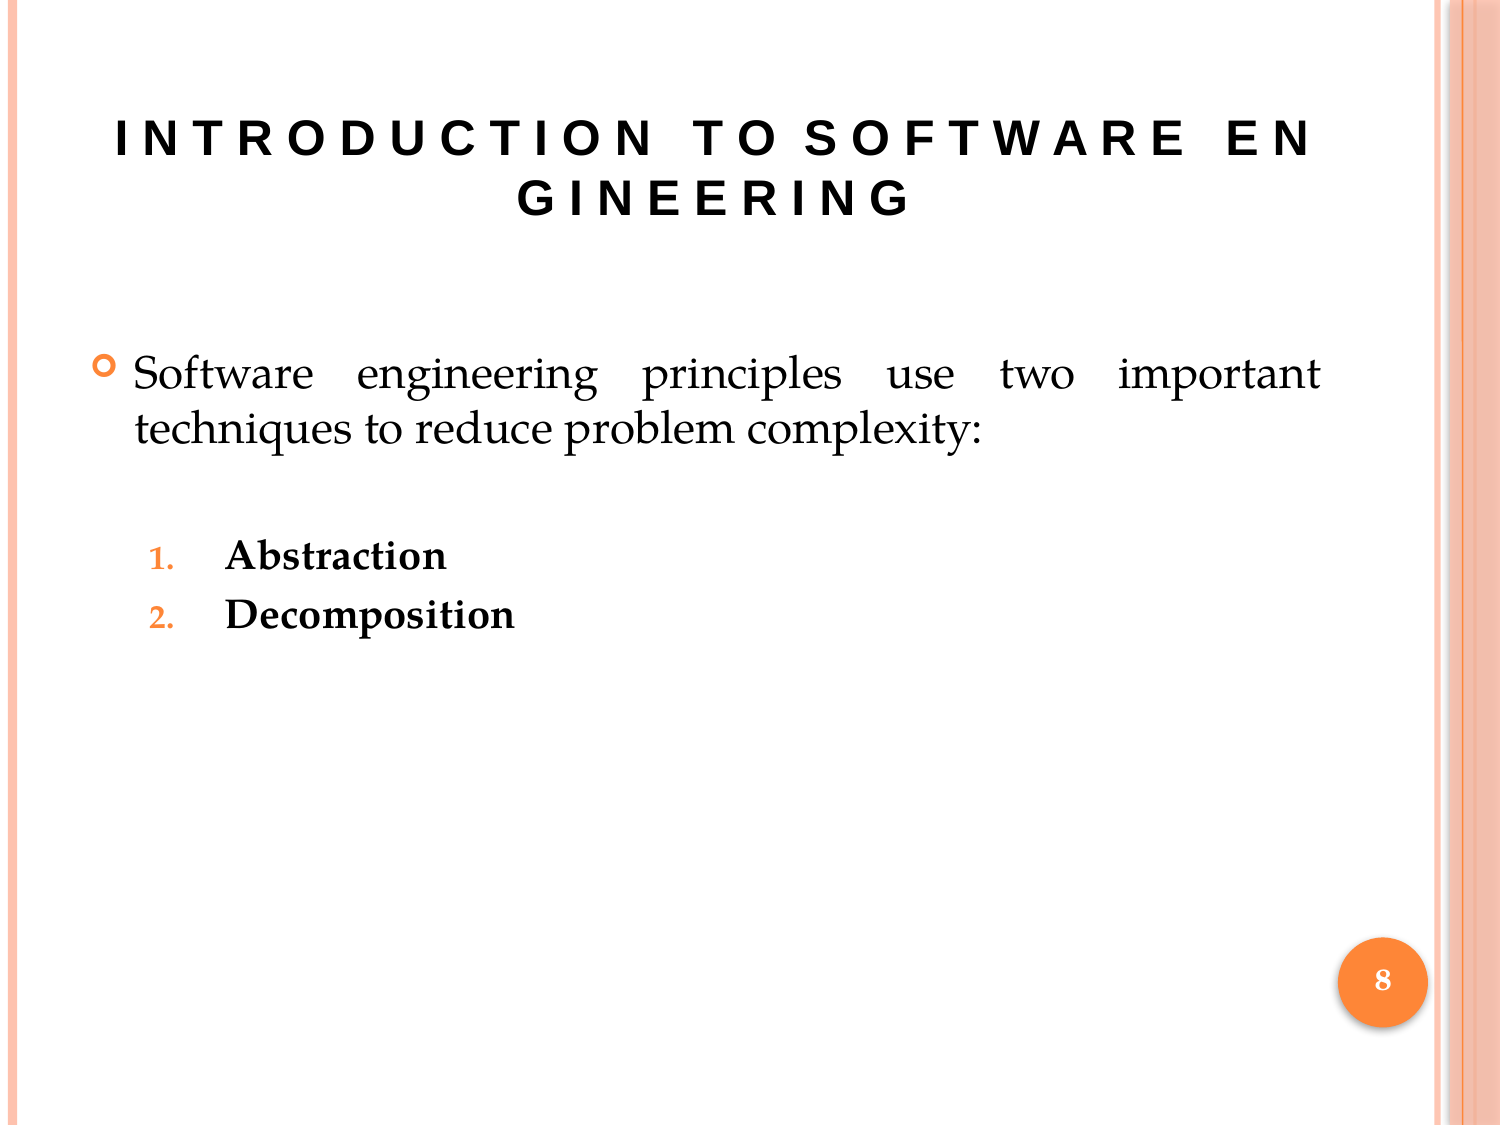

# I N T R O D U C T I O N   T O  S O F T W A R E   E N G I N E E R I N G

Software engineering principles use two important techniques to reduce problem complexity:

Abstraction
Decomposition

8